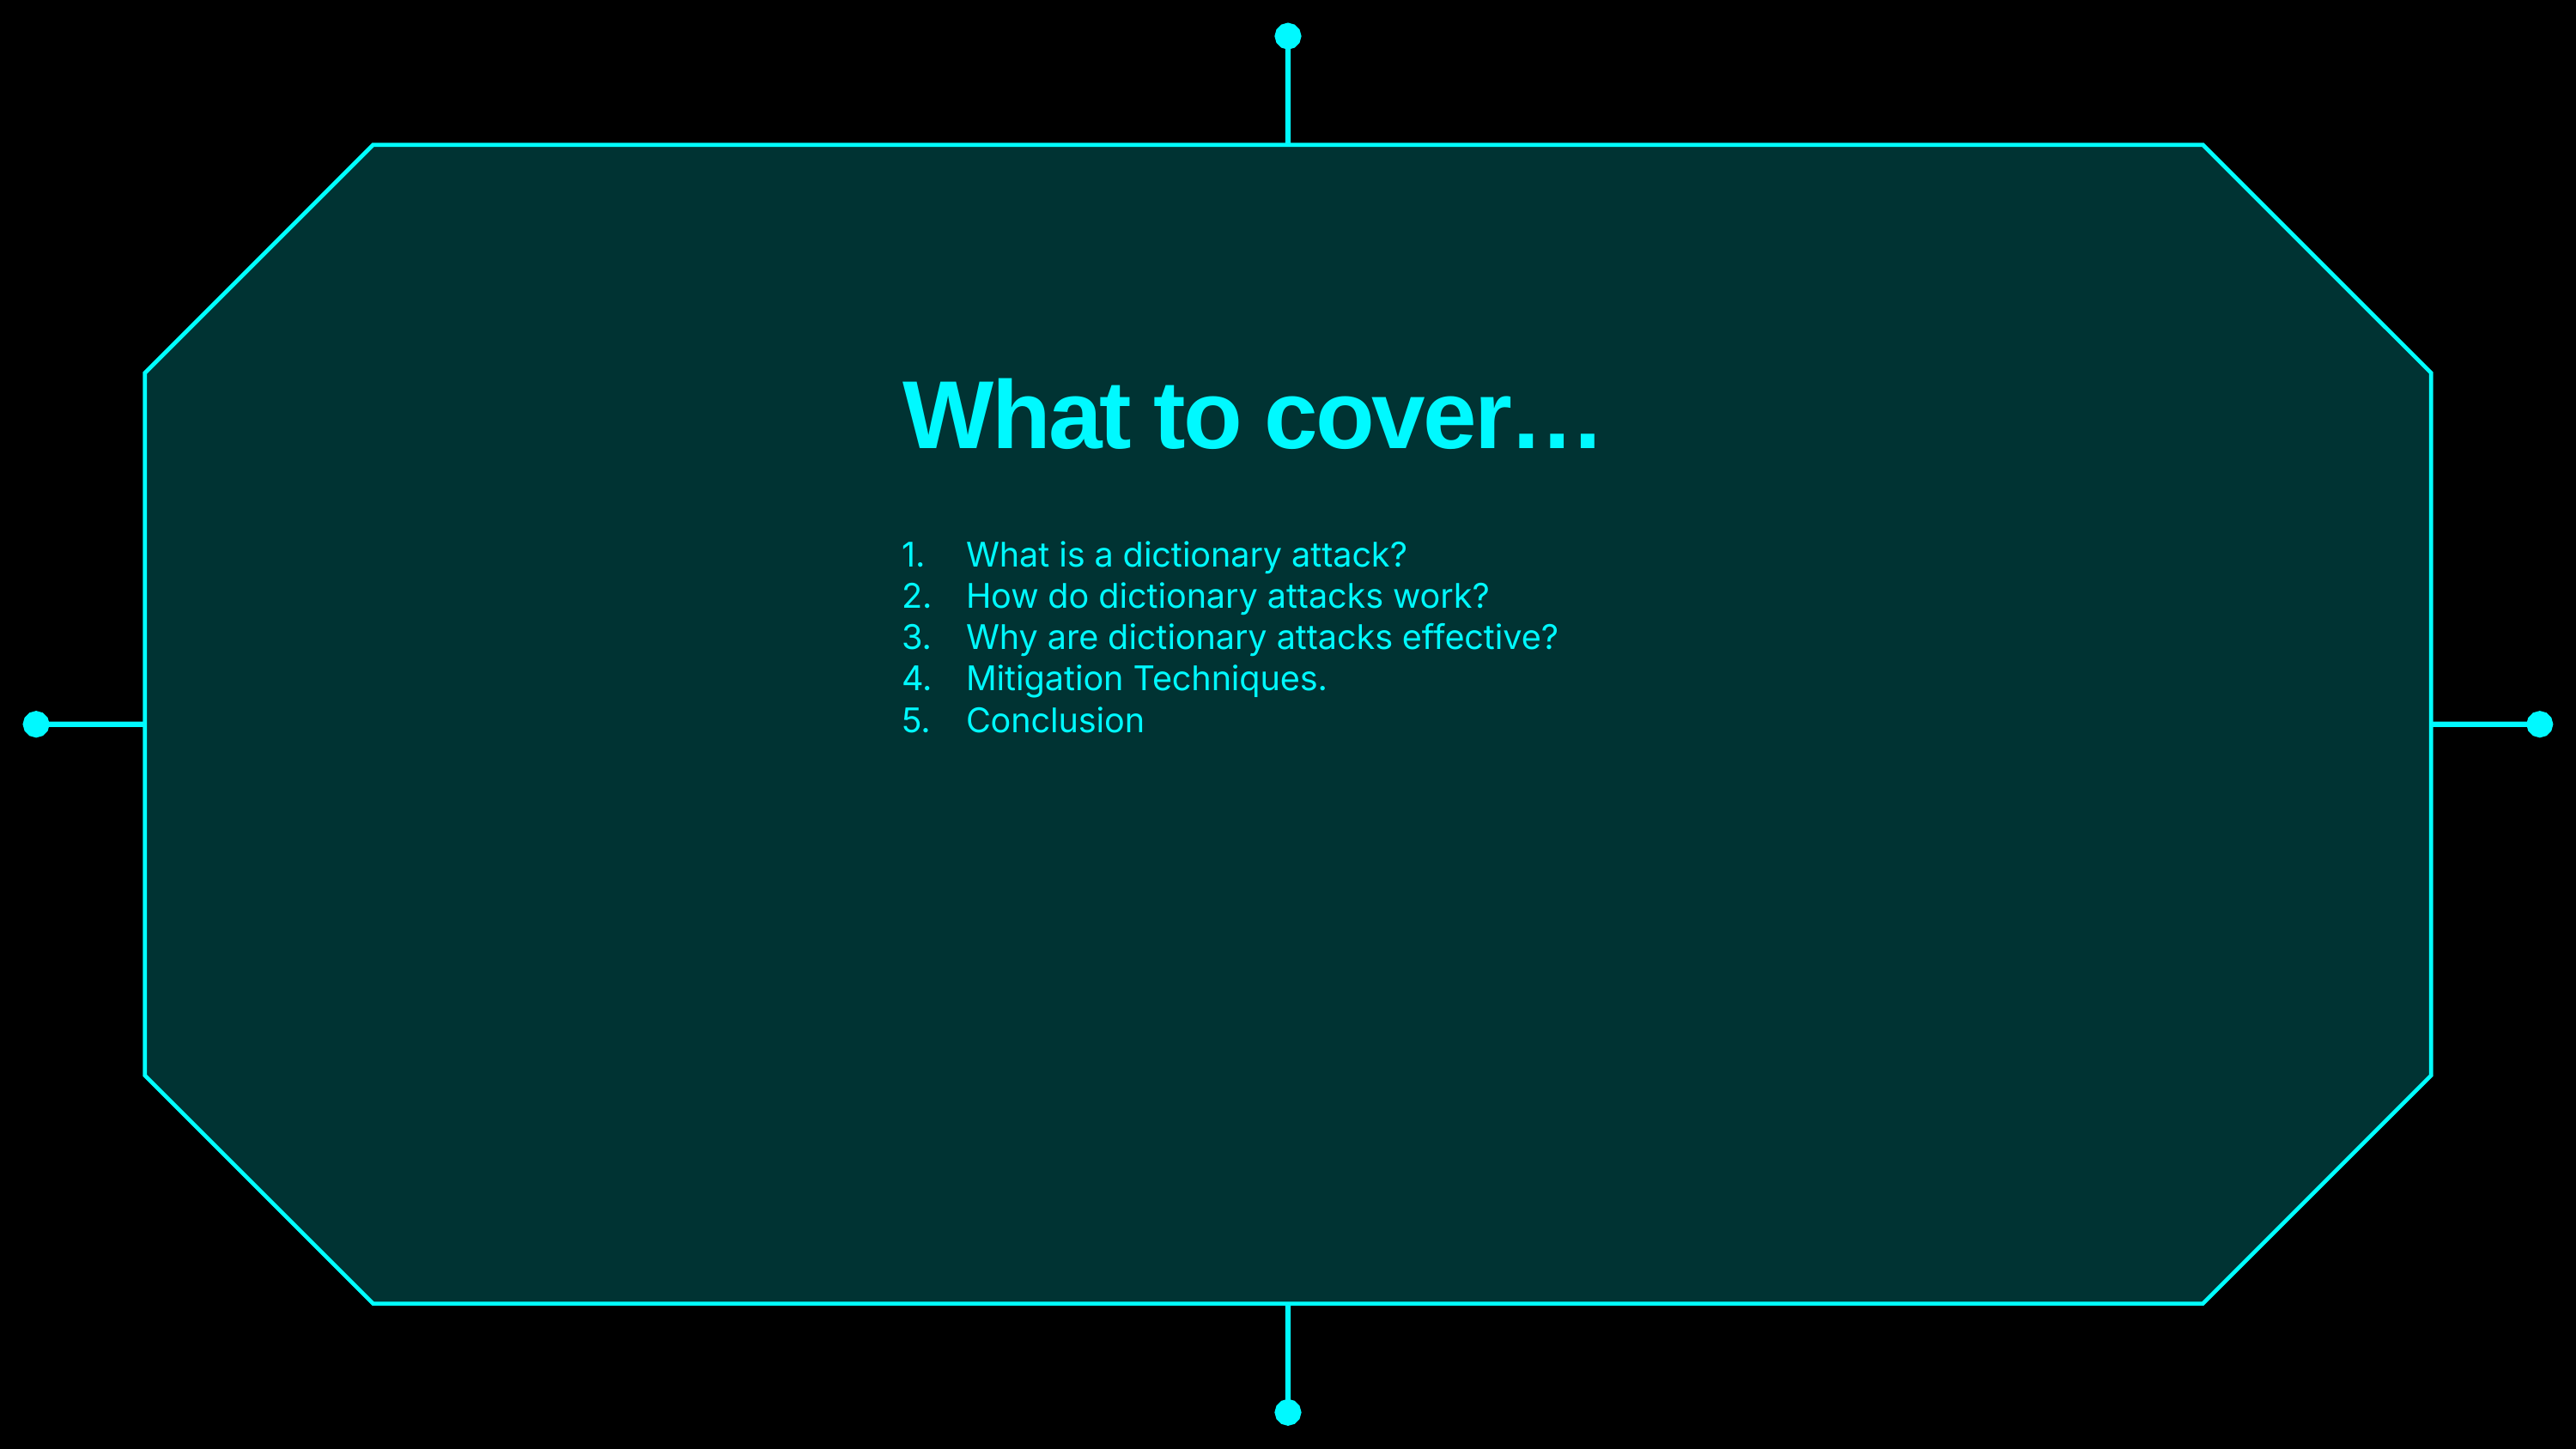

What to cover…
What is a dictionary attack?
How do dictionary attacks work?
Why are dictionary attacks effective?
Mitigation Techniques.
Conclusion